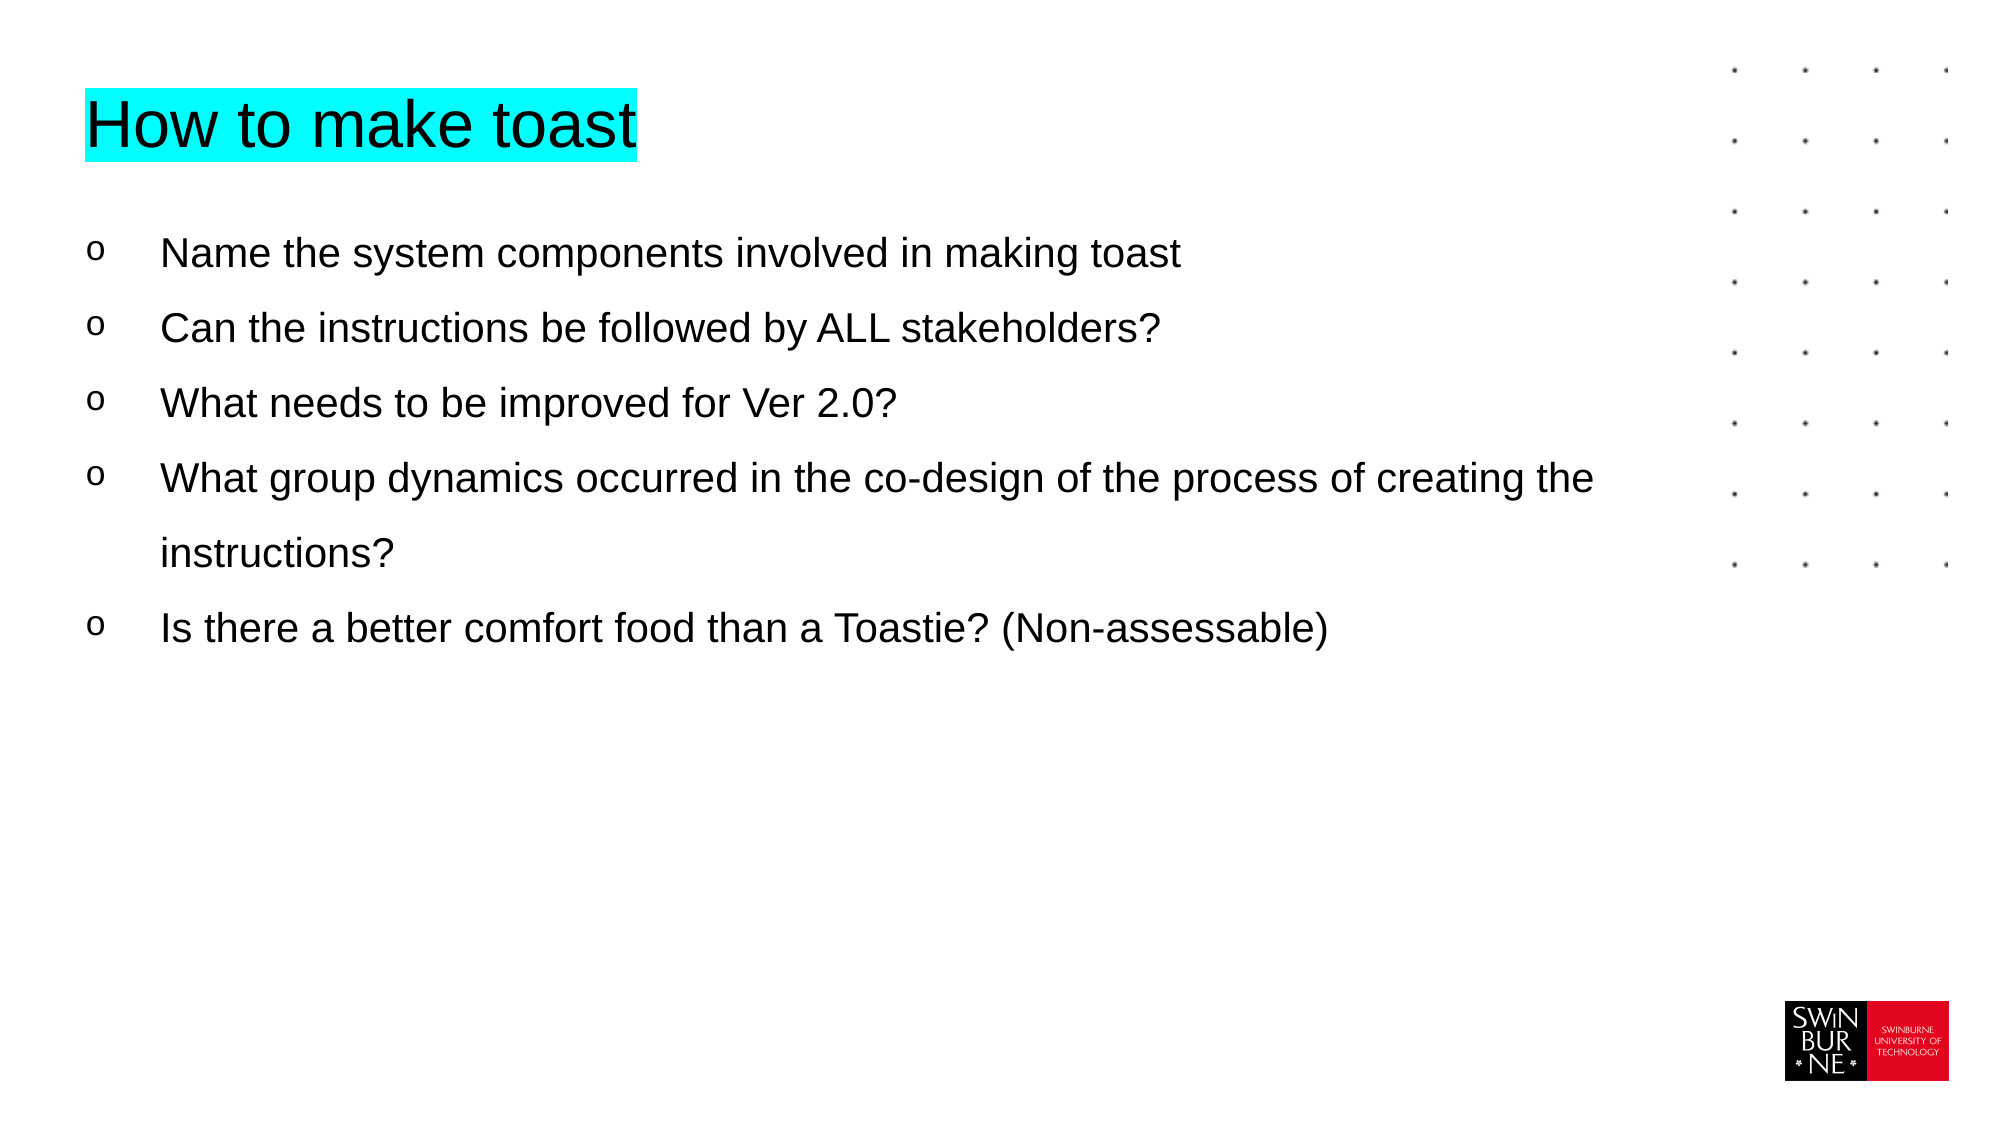

# How to make toast
Name the system components involved in making toast
Can the instructions be followed by ALL stakeholders?
What needs to be improved for Ver 2.0?
What group dynamics occurred in the co-design of the process of creating the instructions?
Is there a better comfort food than a Toastie? (Non-assessable)